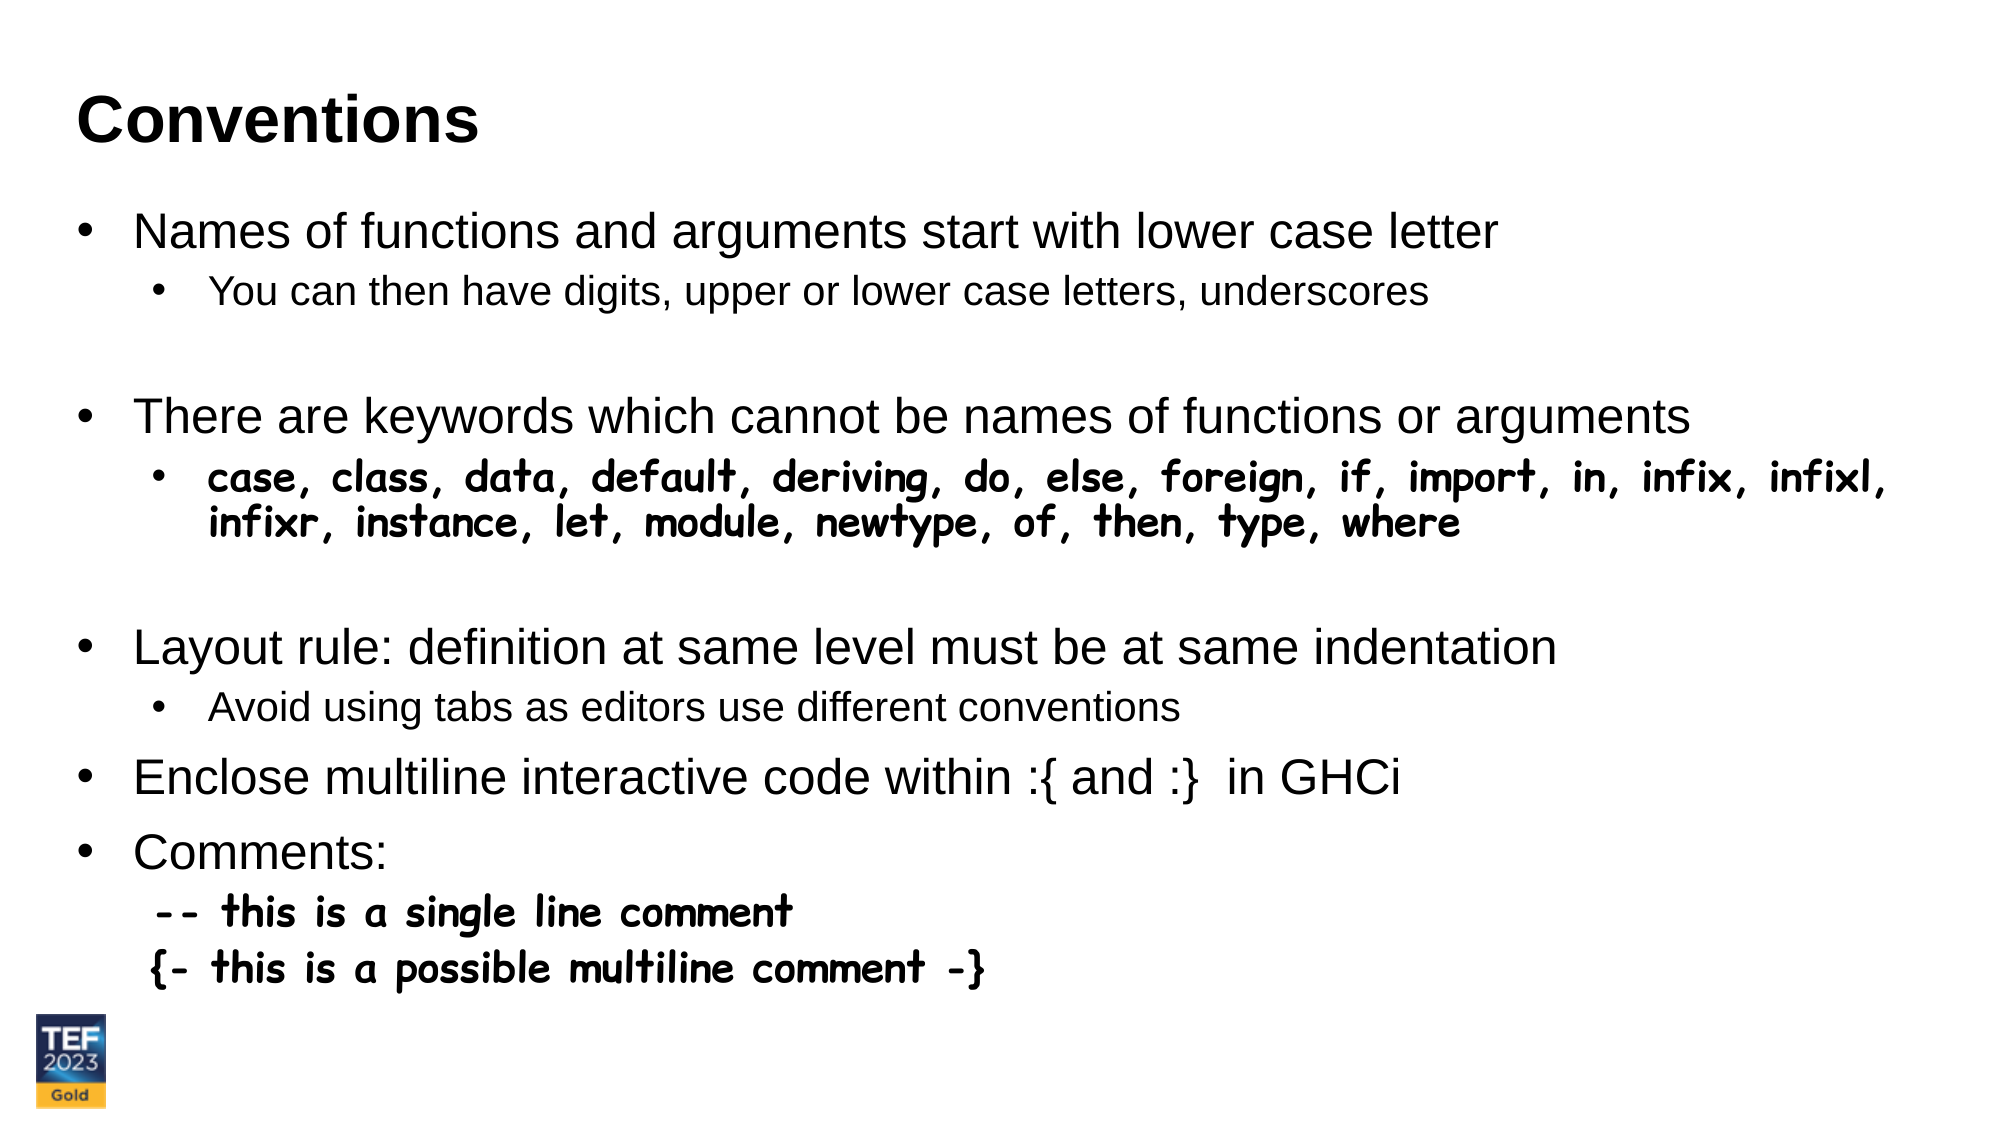

Conventions
Names of functions and arguments start with lower case letter
You can then have digits, upper or lower case letters, underscores

There are keywords which cannot be names of functions or arguments
case, class, data, default, deriving, do, else, foreign, if, import, in, infix, infixl, infixr, instance, let, module, newtype, of, then, type, where

Layout rule: definition at same level must be at same indentation
Avoid using tabs as editors use different conventions
Enclose multiline interactive code within :{ and :}  in GHCi
Comments:
-- this is a single line comment
{- this is a possible multiline comment -}